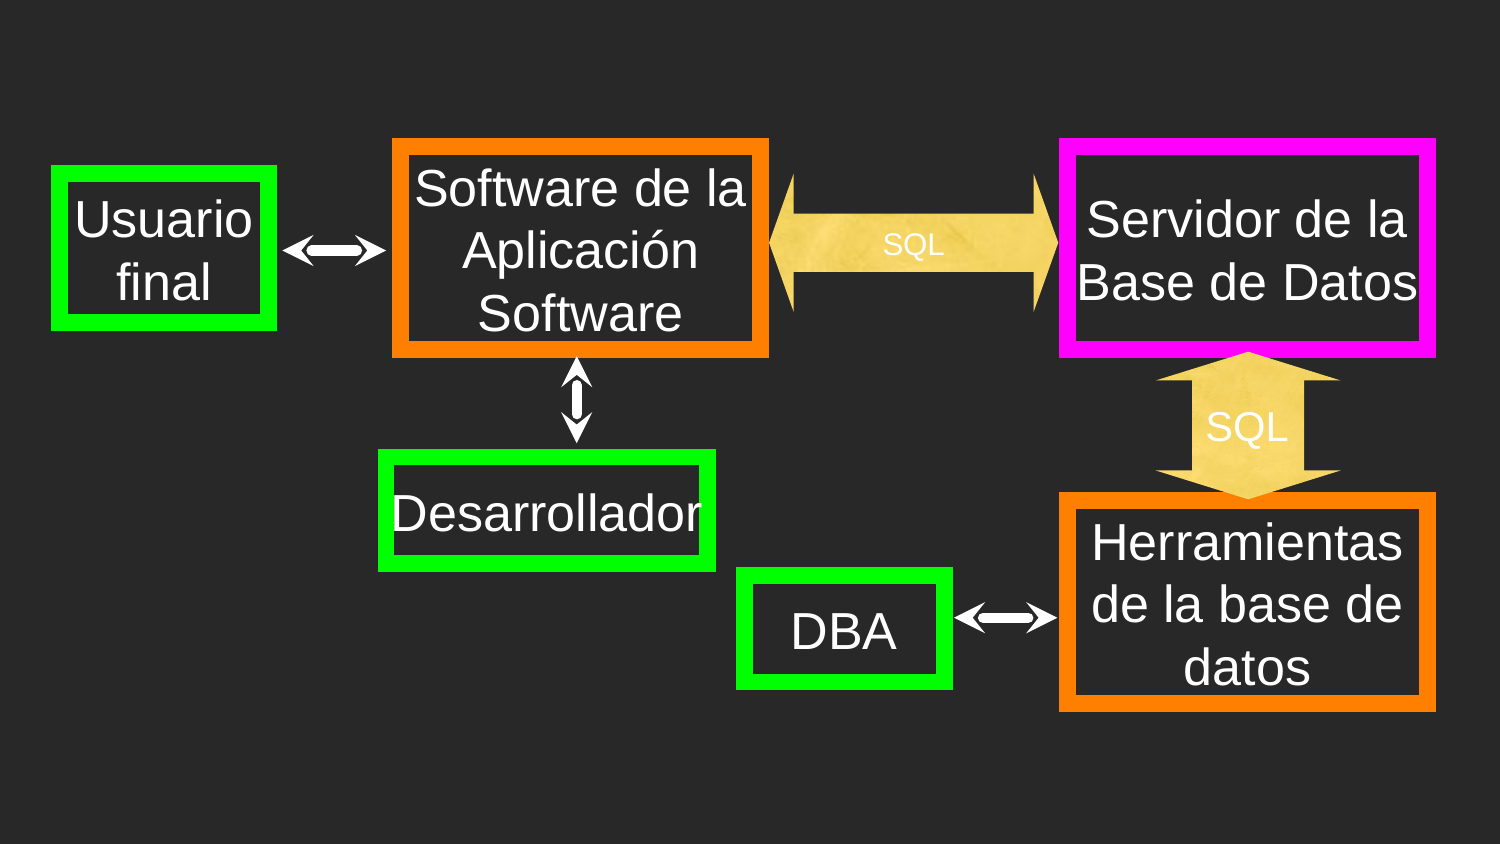

Software de la Aplicación
Software
Servidor de la Base de Datos
Usuario final
SQL

SQL
Desarrollador
Herramientas de la base de datos
DBA